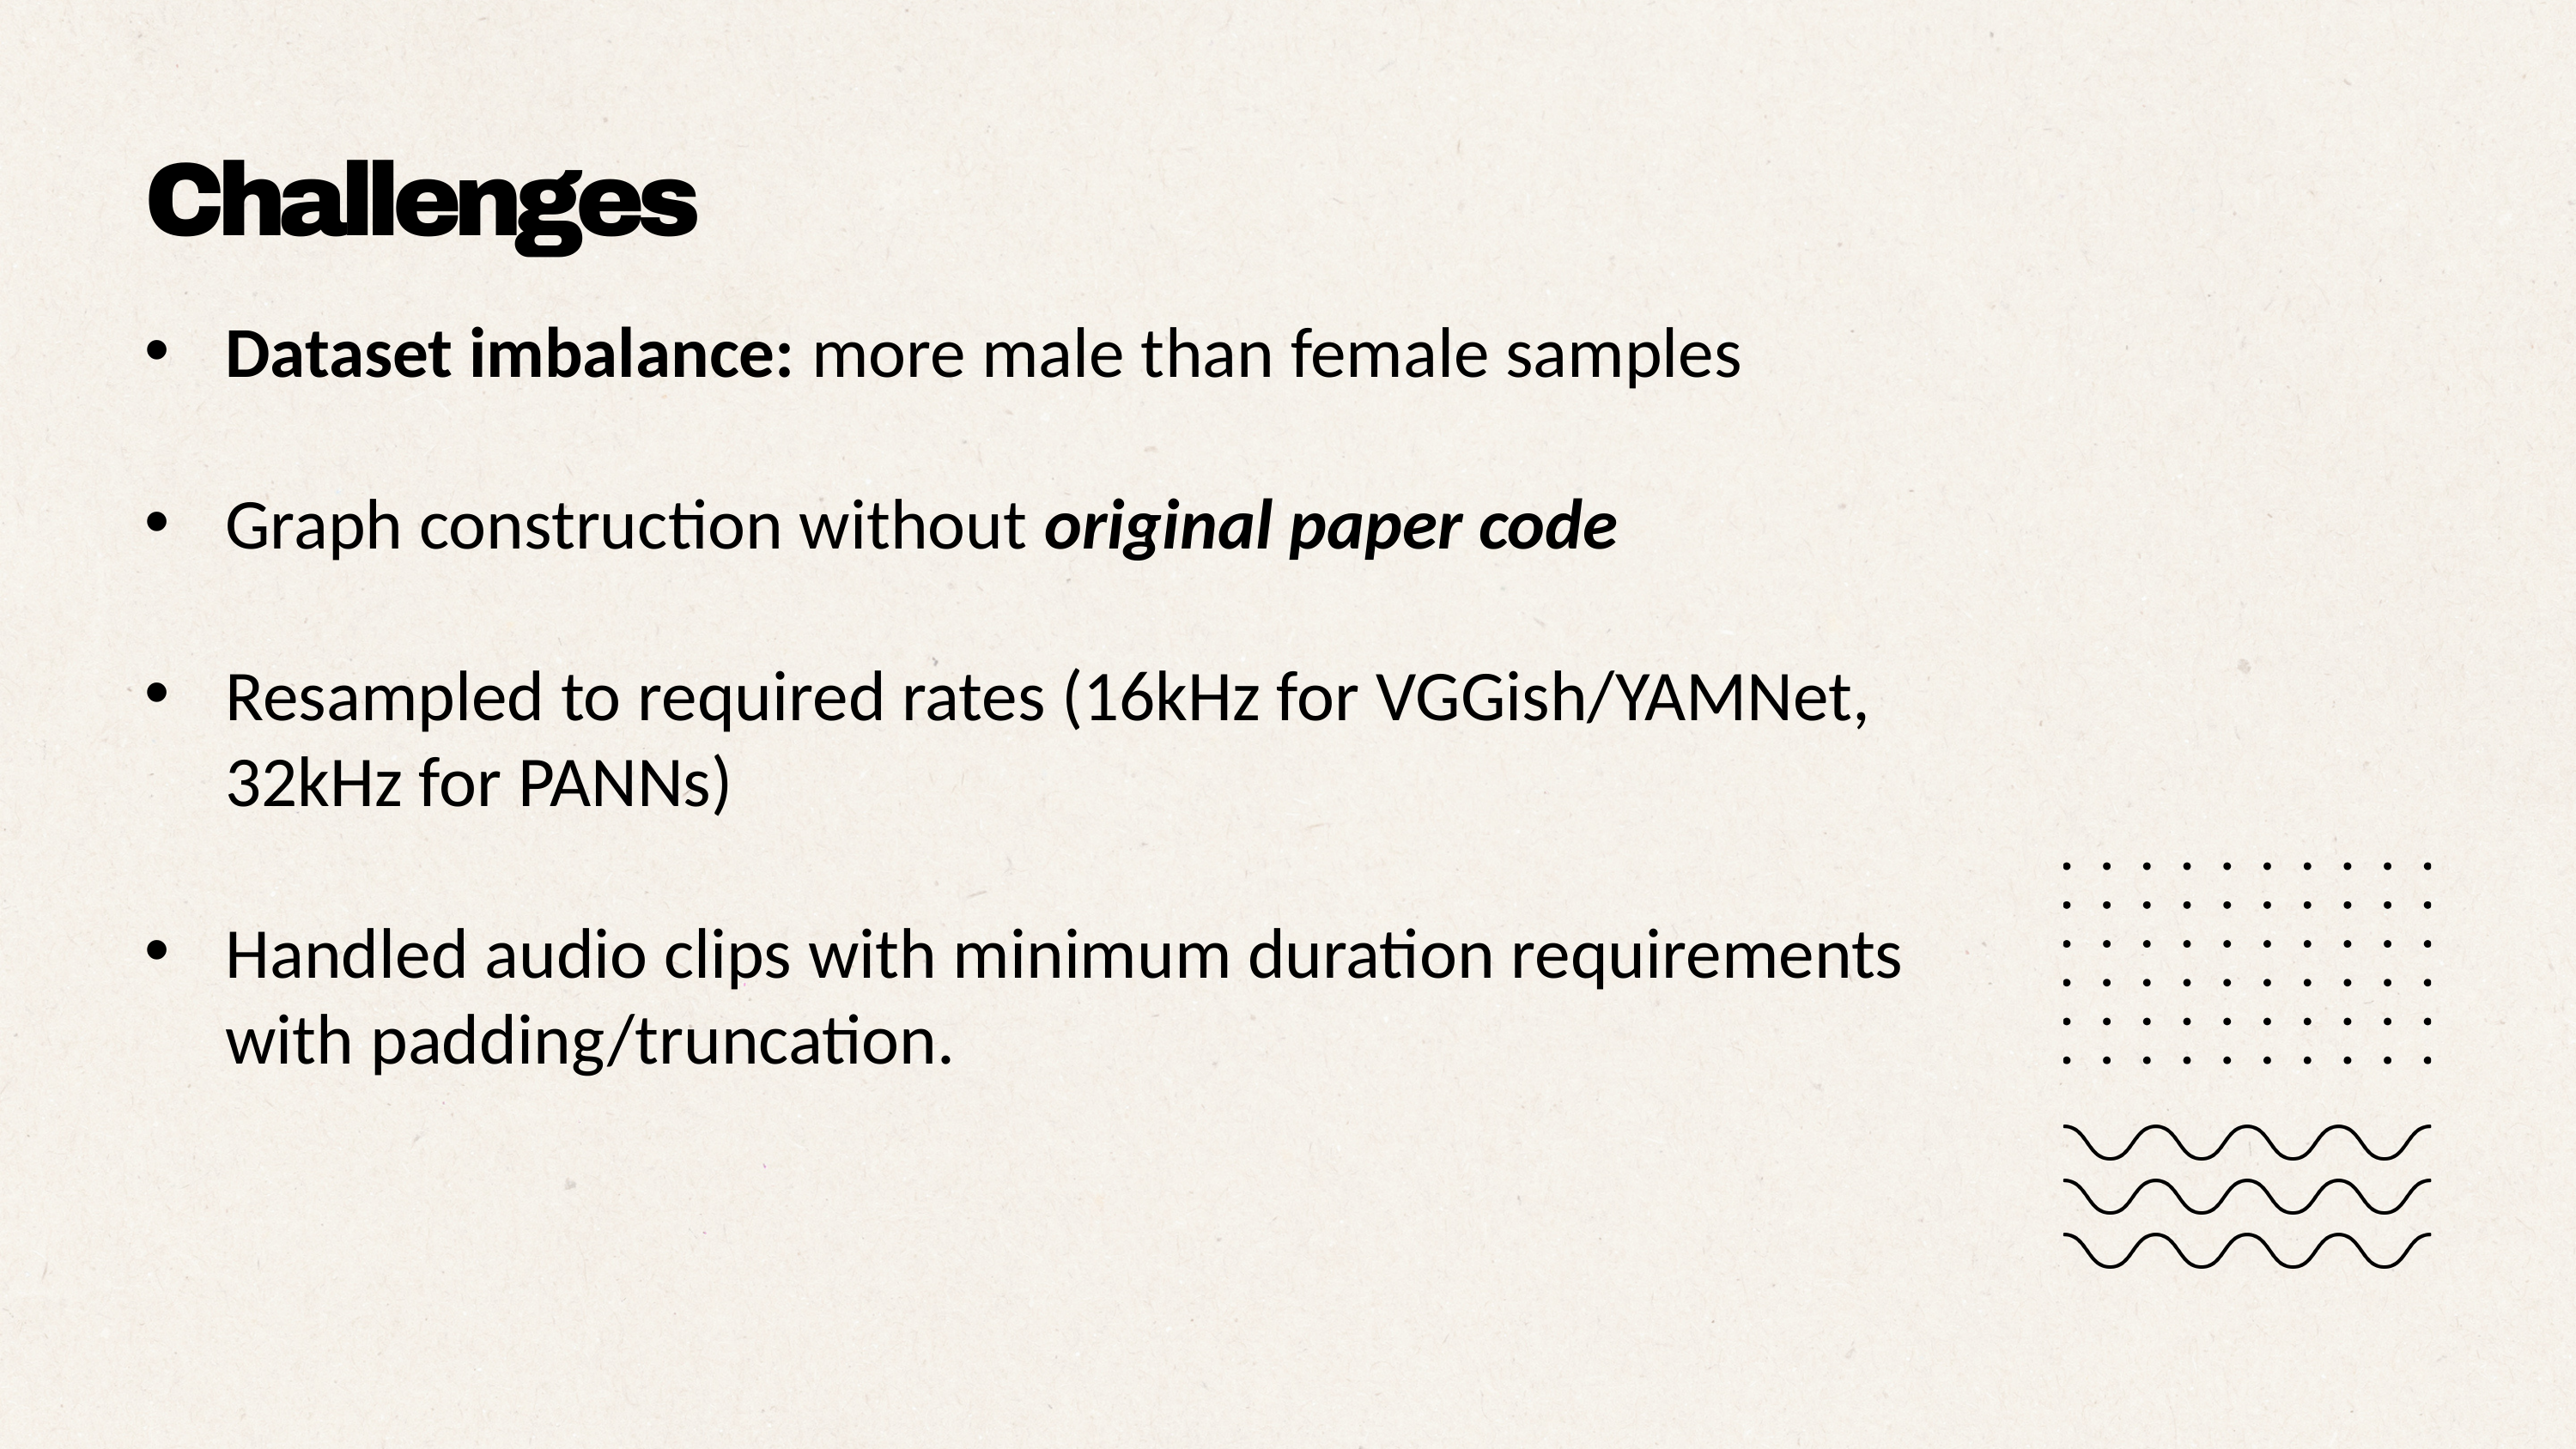

Challenges
Dataset imbalance: more male than female samples

Graph construction without original paper code

Resampled to required rates (16kHz for VGGish/YAMNet, 32kHz for PANNs)

Handled audio clips with minimum duration requirements with padding/truncation.